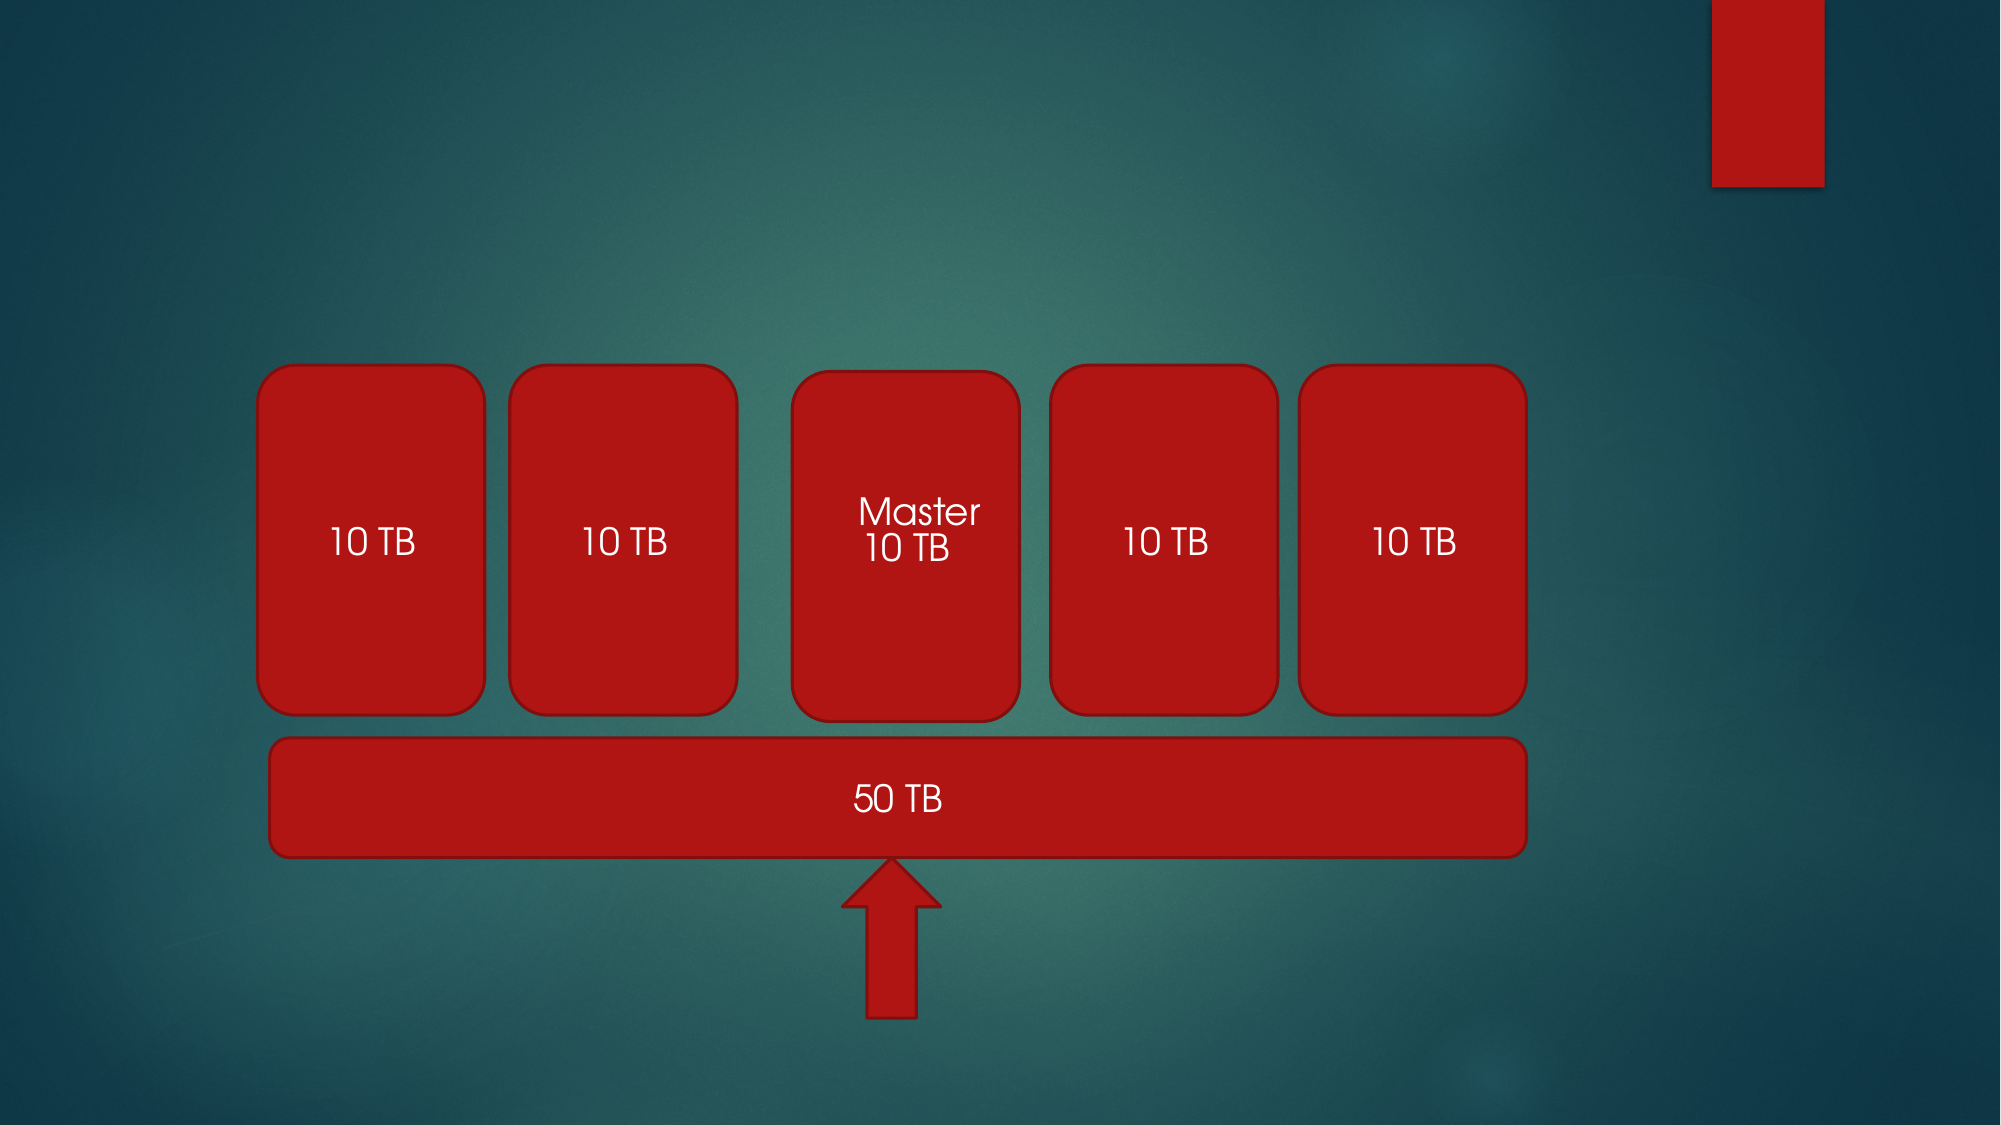

#

10 TB
10 TB
10 TB
10 TB
10 TB
Master
50 TB